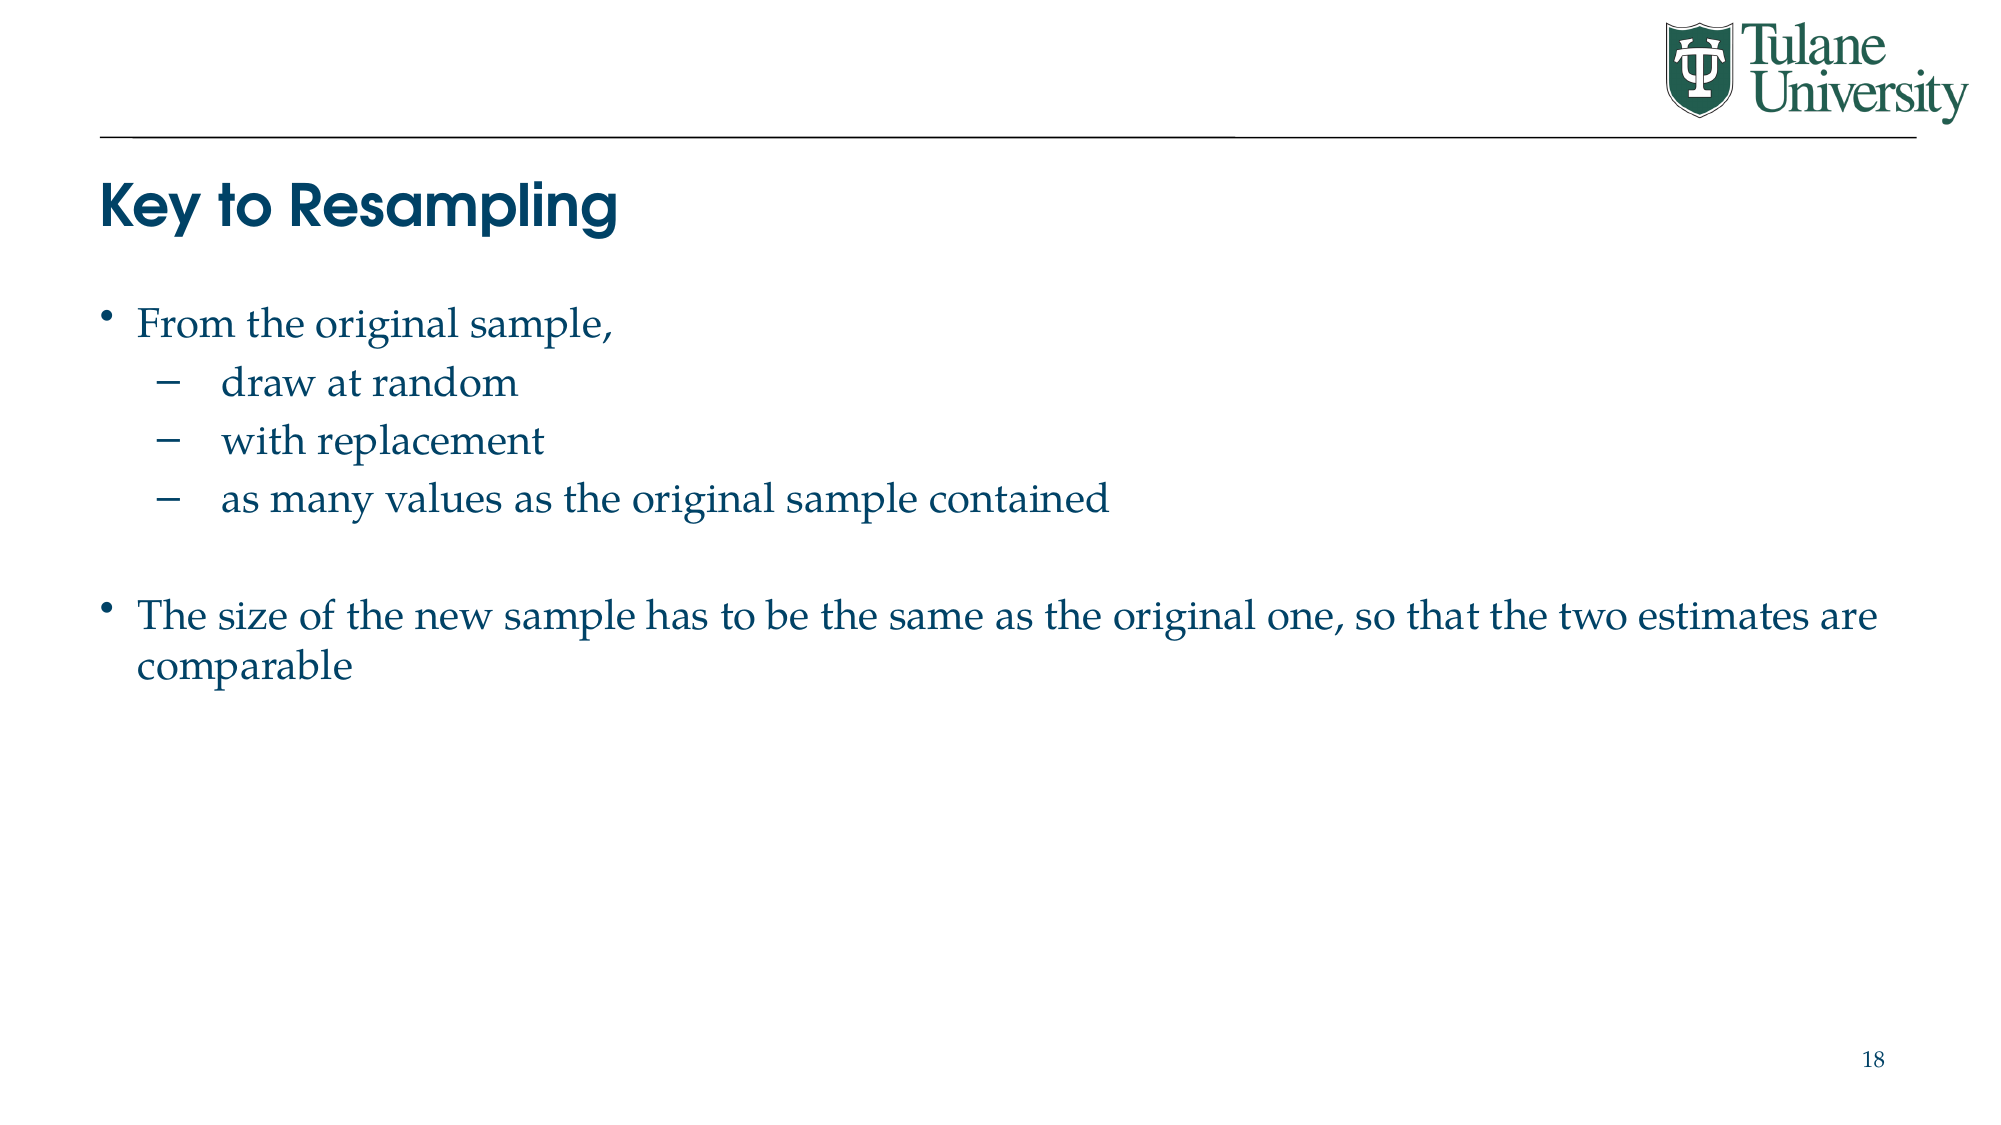

# Key to Resampling
From the original sample,
draw at random
with replacement
as many values as the original sample contained

The size of the new sample has to be the same as the original one, so that the two estimates are comparable

18